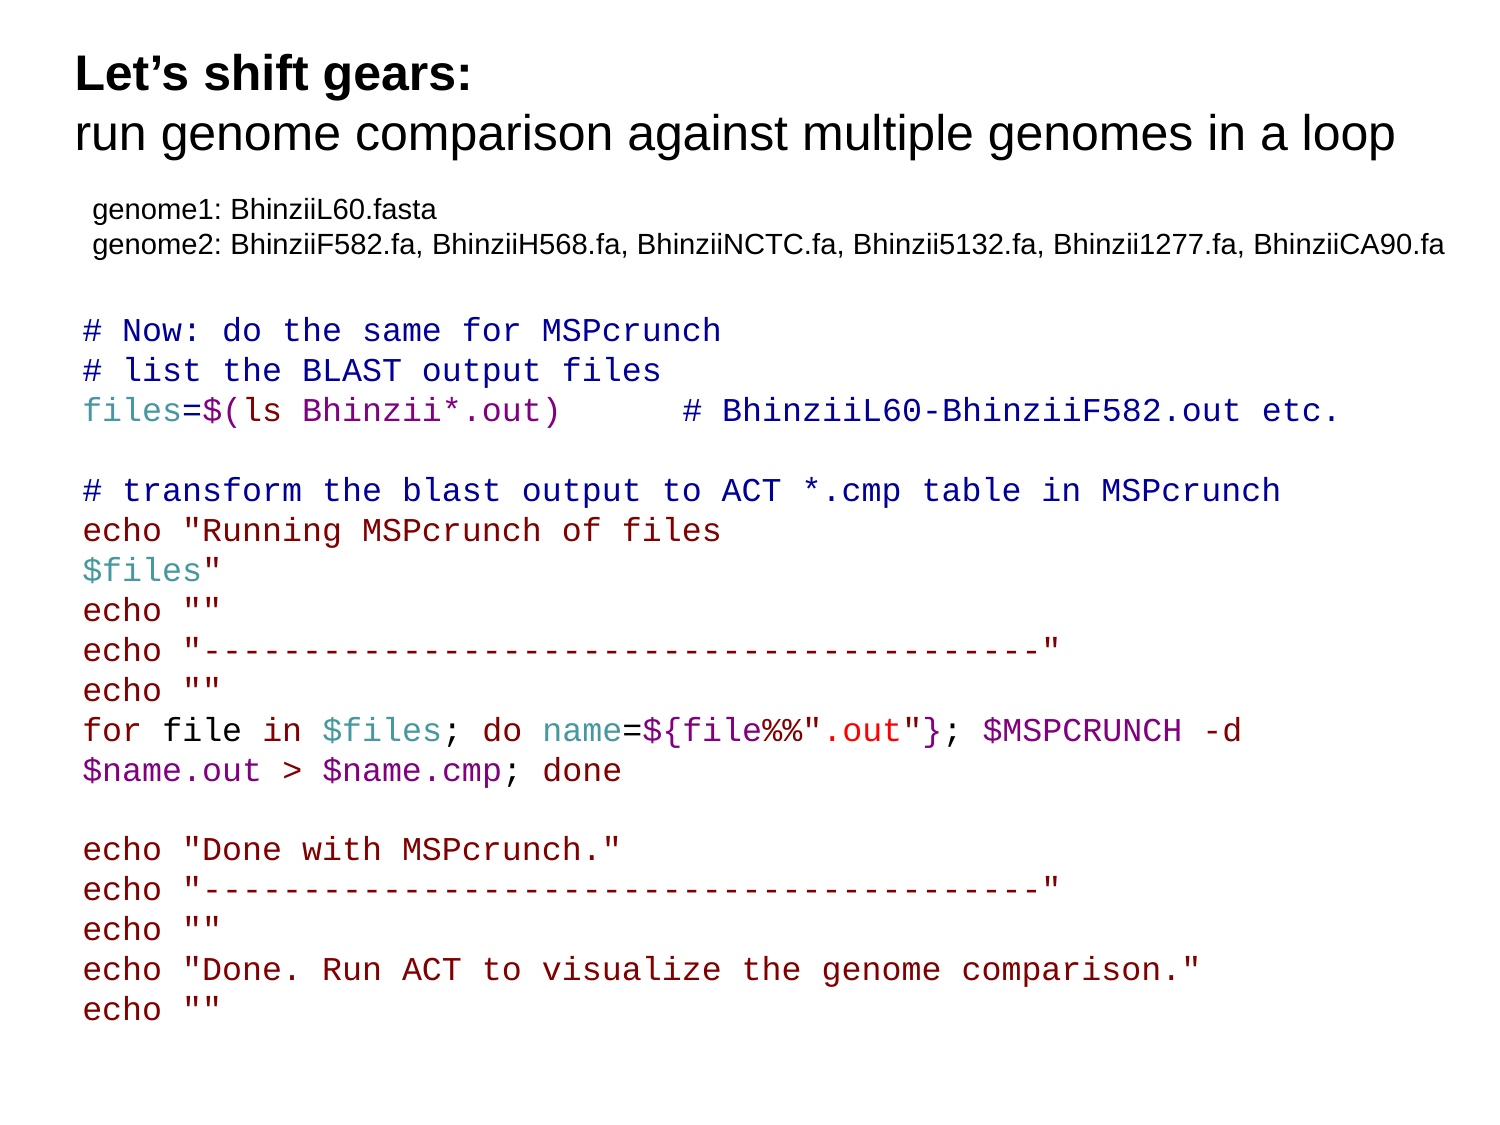

Let’s shift gears:
run genome comparison against multiple genomes in a loop
genome1: BhinziiL60.fasta
genome2: BhinziiF582.fa, BhinziiH568.fa, BhinziiNCTC.fa, Bhinzii5132.fa, Bhinzii1277.fa, BhinziiCA90.fa
# Now: do the same for MSPcrunch
# list the BLAST output files
files=$(ls Bhinzii*.out)	# BhinziiL60-BhinziiF582.out etc.

# transform the blast output to ACT *.cmp table in MSPcrunch
echo "Running MSPcrunch of files
$files"
echo ""
echo "------------------------------------------"
echo ""
for file in $files; do name=${file%%".out"}; $MSPCRUNCH -d $name.out > $name.cmp; done

echo "Done with MSPcrunch."
echo "------------------------------------------"
echo ""
echo "Done. Run ACT to visualize the genome comparison."
echo ""